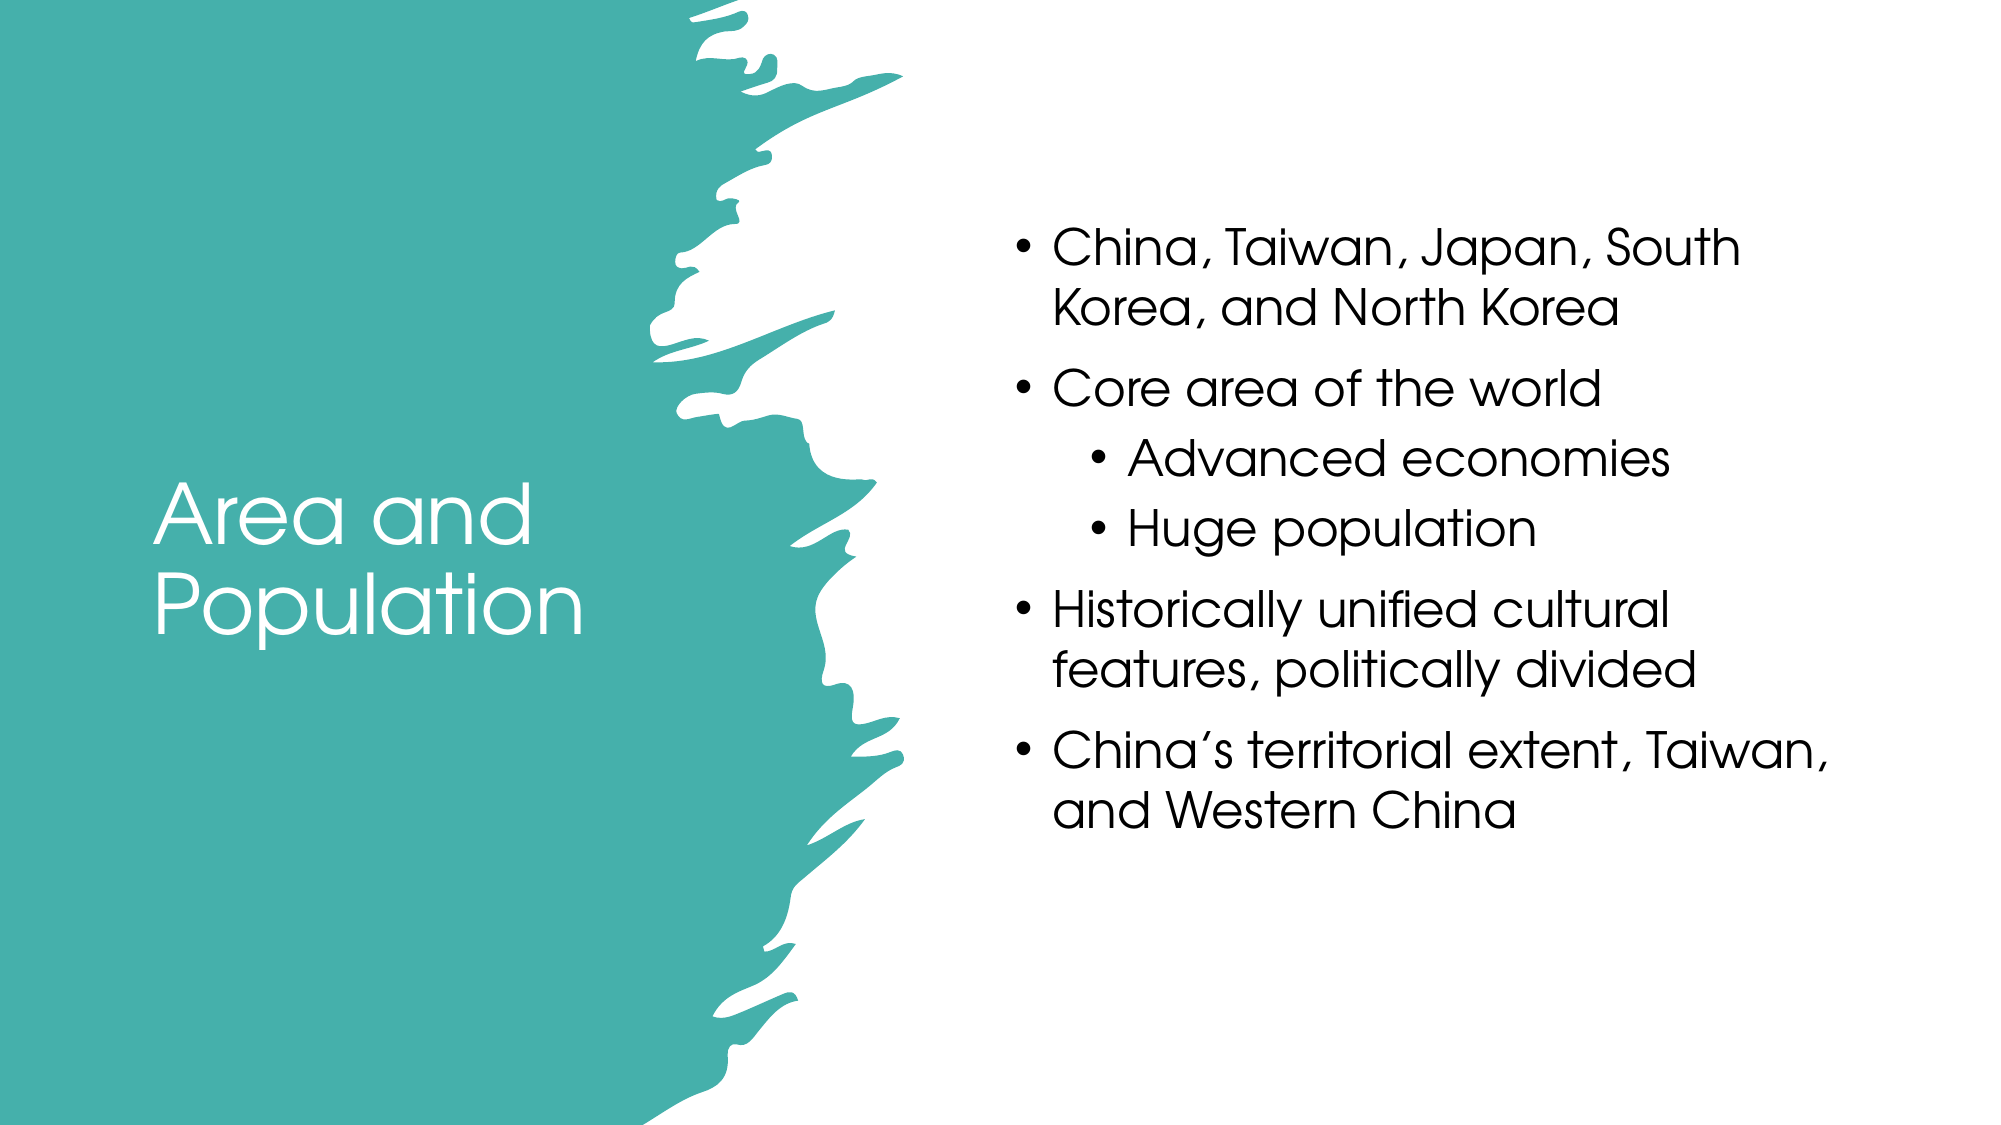

# Area and Population
China, Taiwan, Japan, South Korea, and North Korea
Core area of the world
Advanced economies
Huge population
Historically unified cultural features, politically divided
China’s territorial extent, Taiwan, and Western China